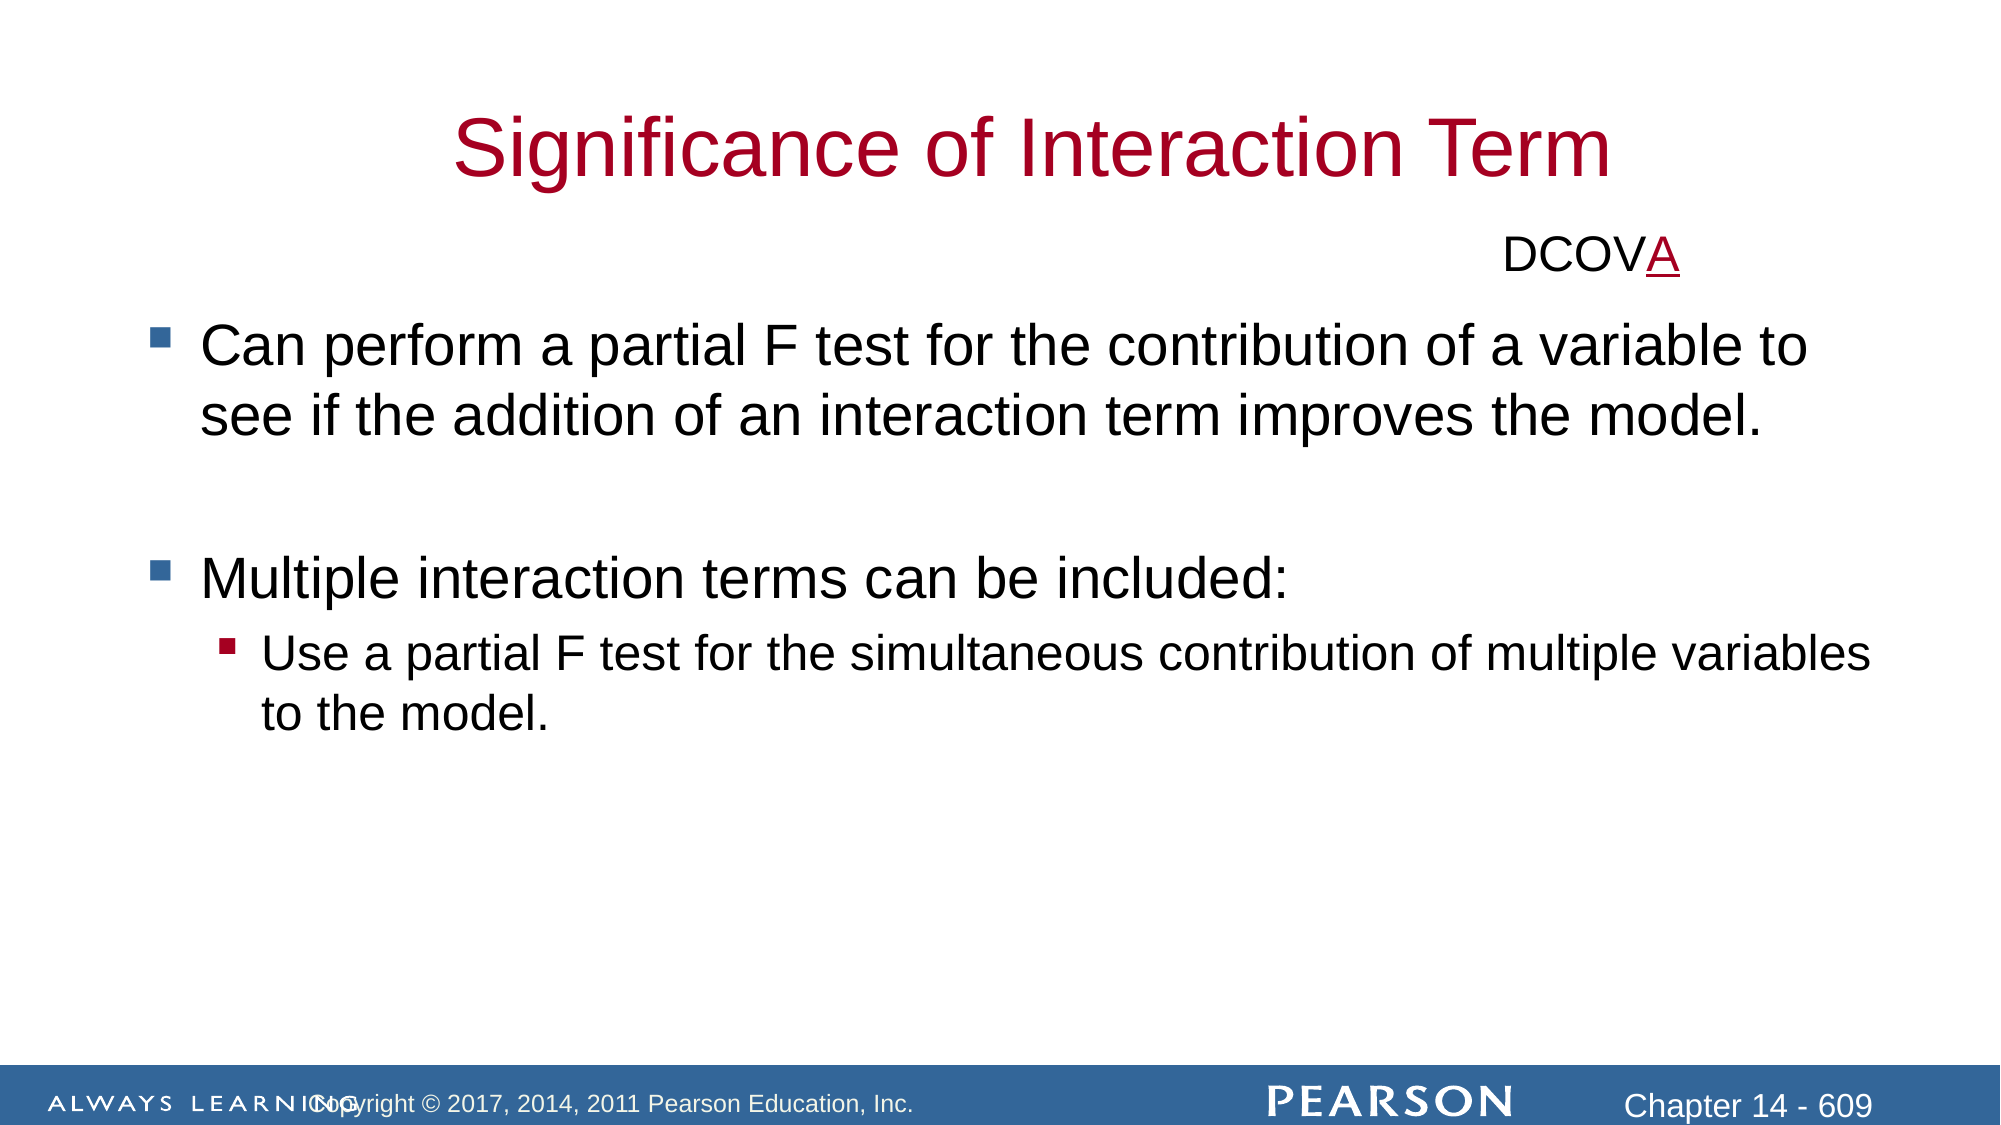

Can perform a partial F test for the contribution of a variable to see if the addition of an interaction term improves the model.

Multiple interaction terms can be included:
Use a partial F test for the simultaneous contribution of multiple variables to the model.
Significance of Interaction Term
DCOVA